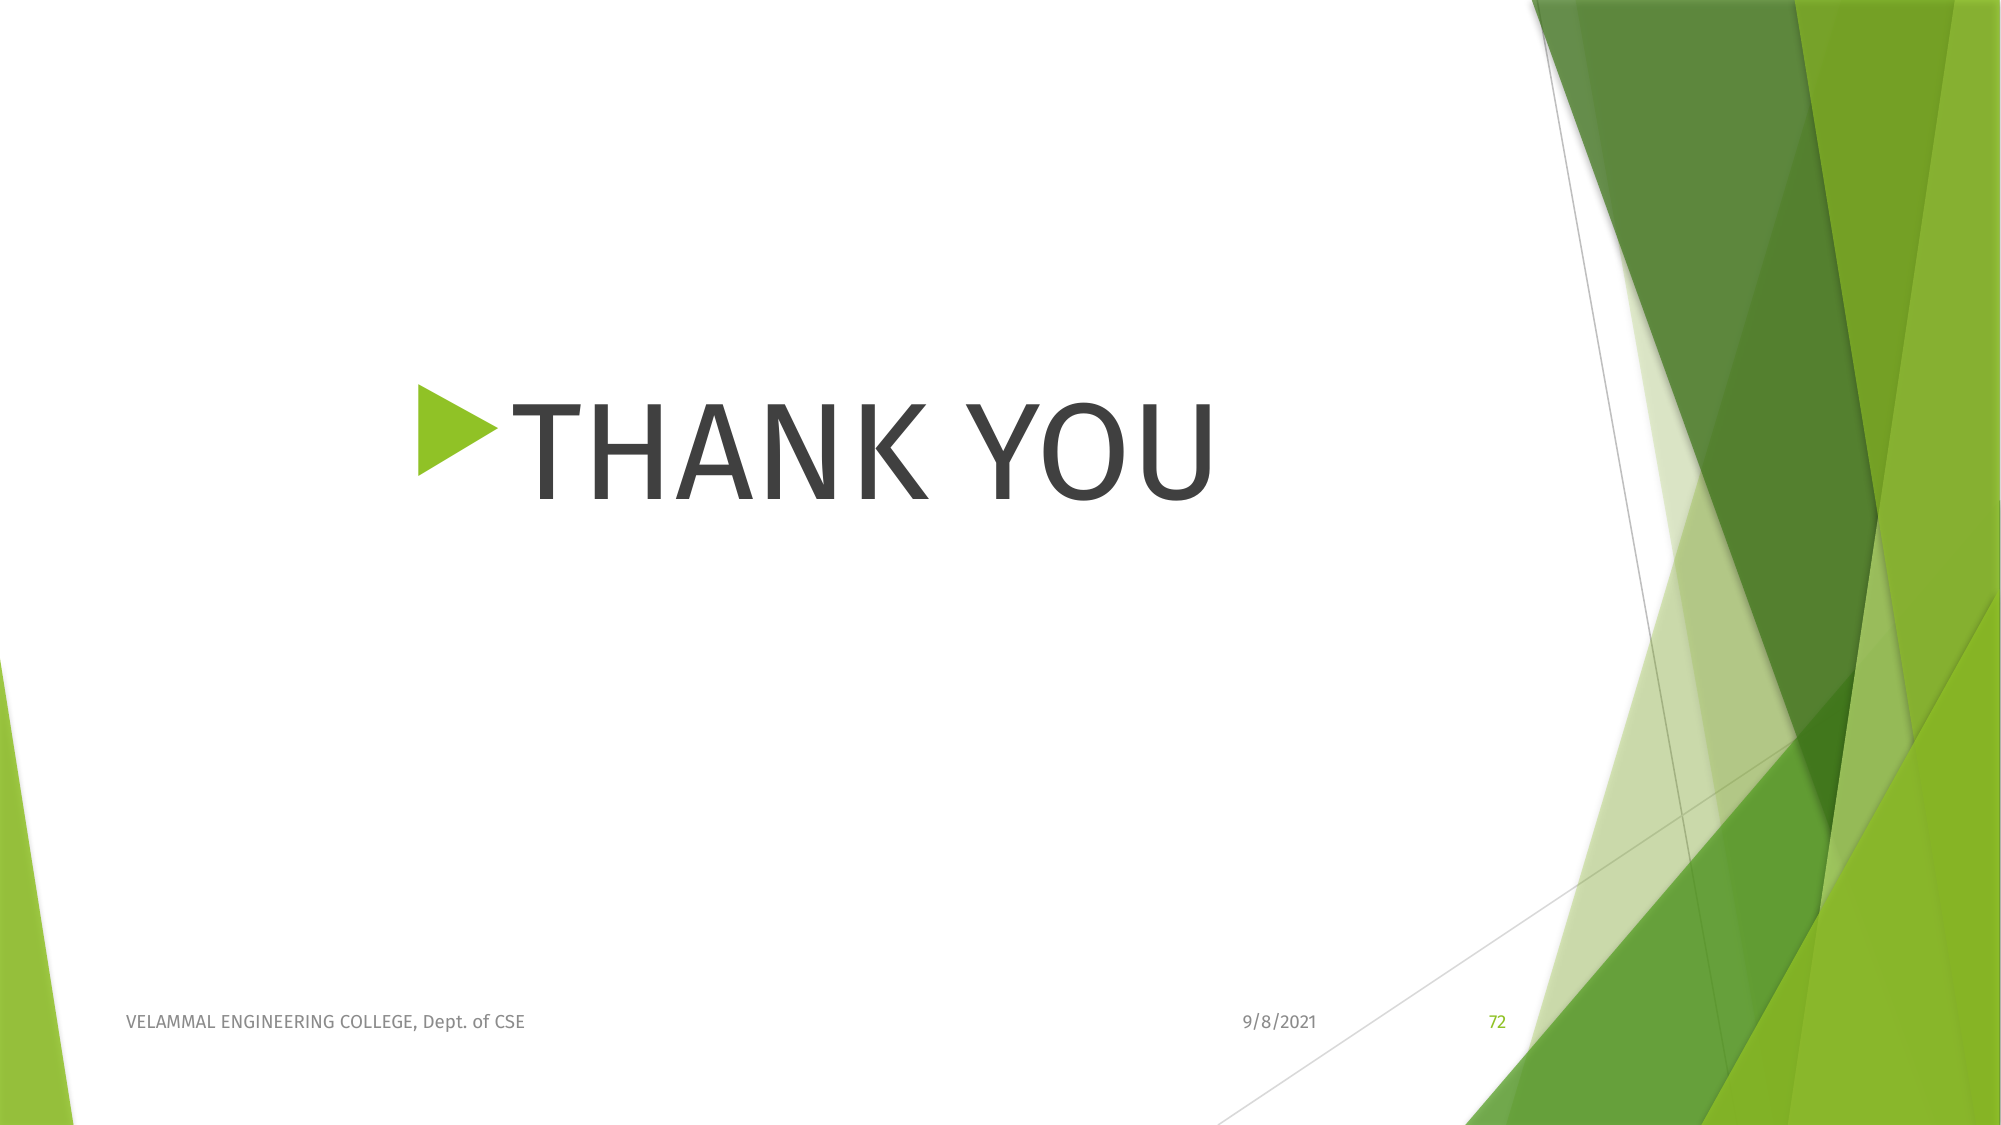

#
THANK YOU
VELAMMAL ENGINEERING COLLEGE, Dept. of CSE
9/8/2021
72